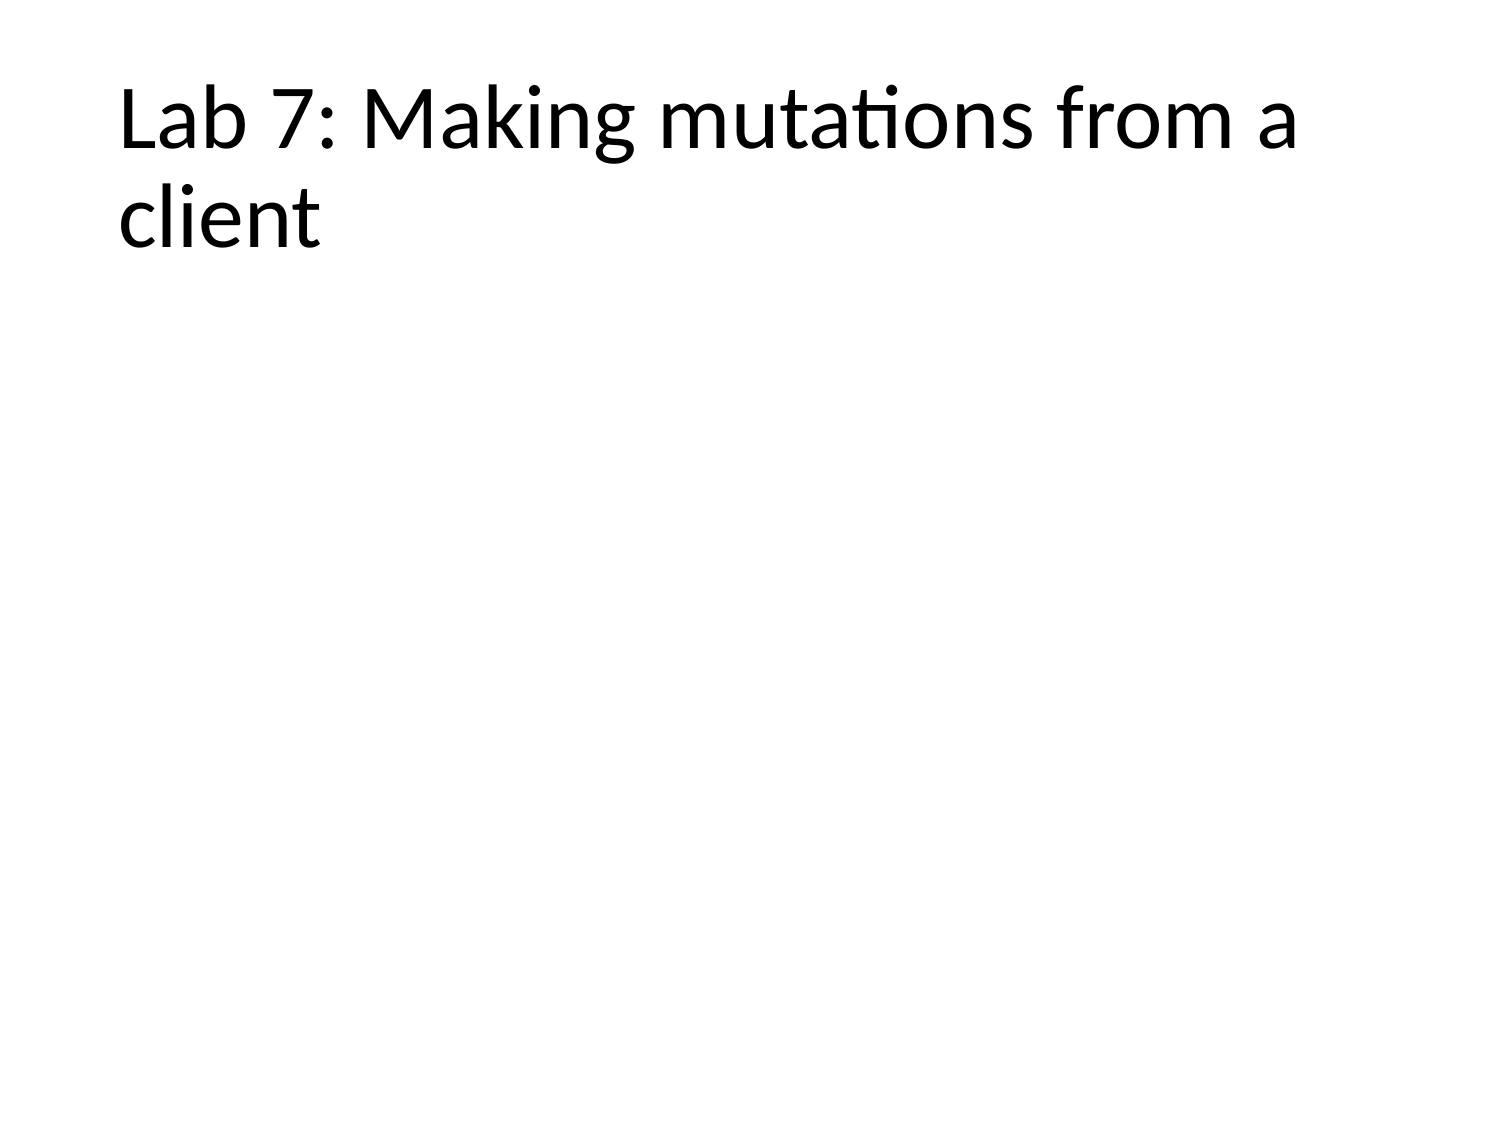

# Lab 7: Making mutations from a client